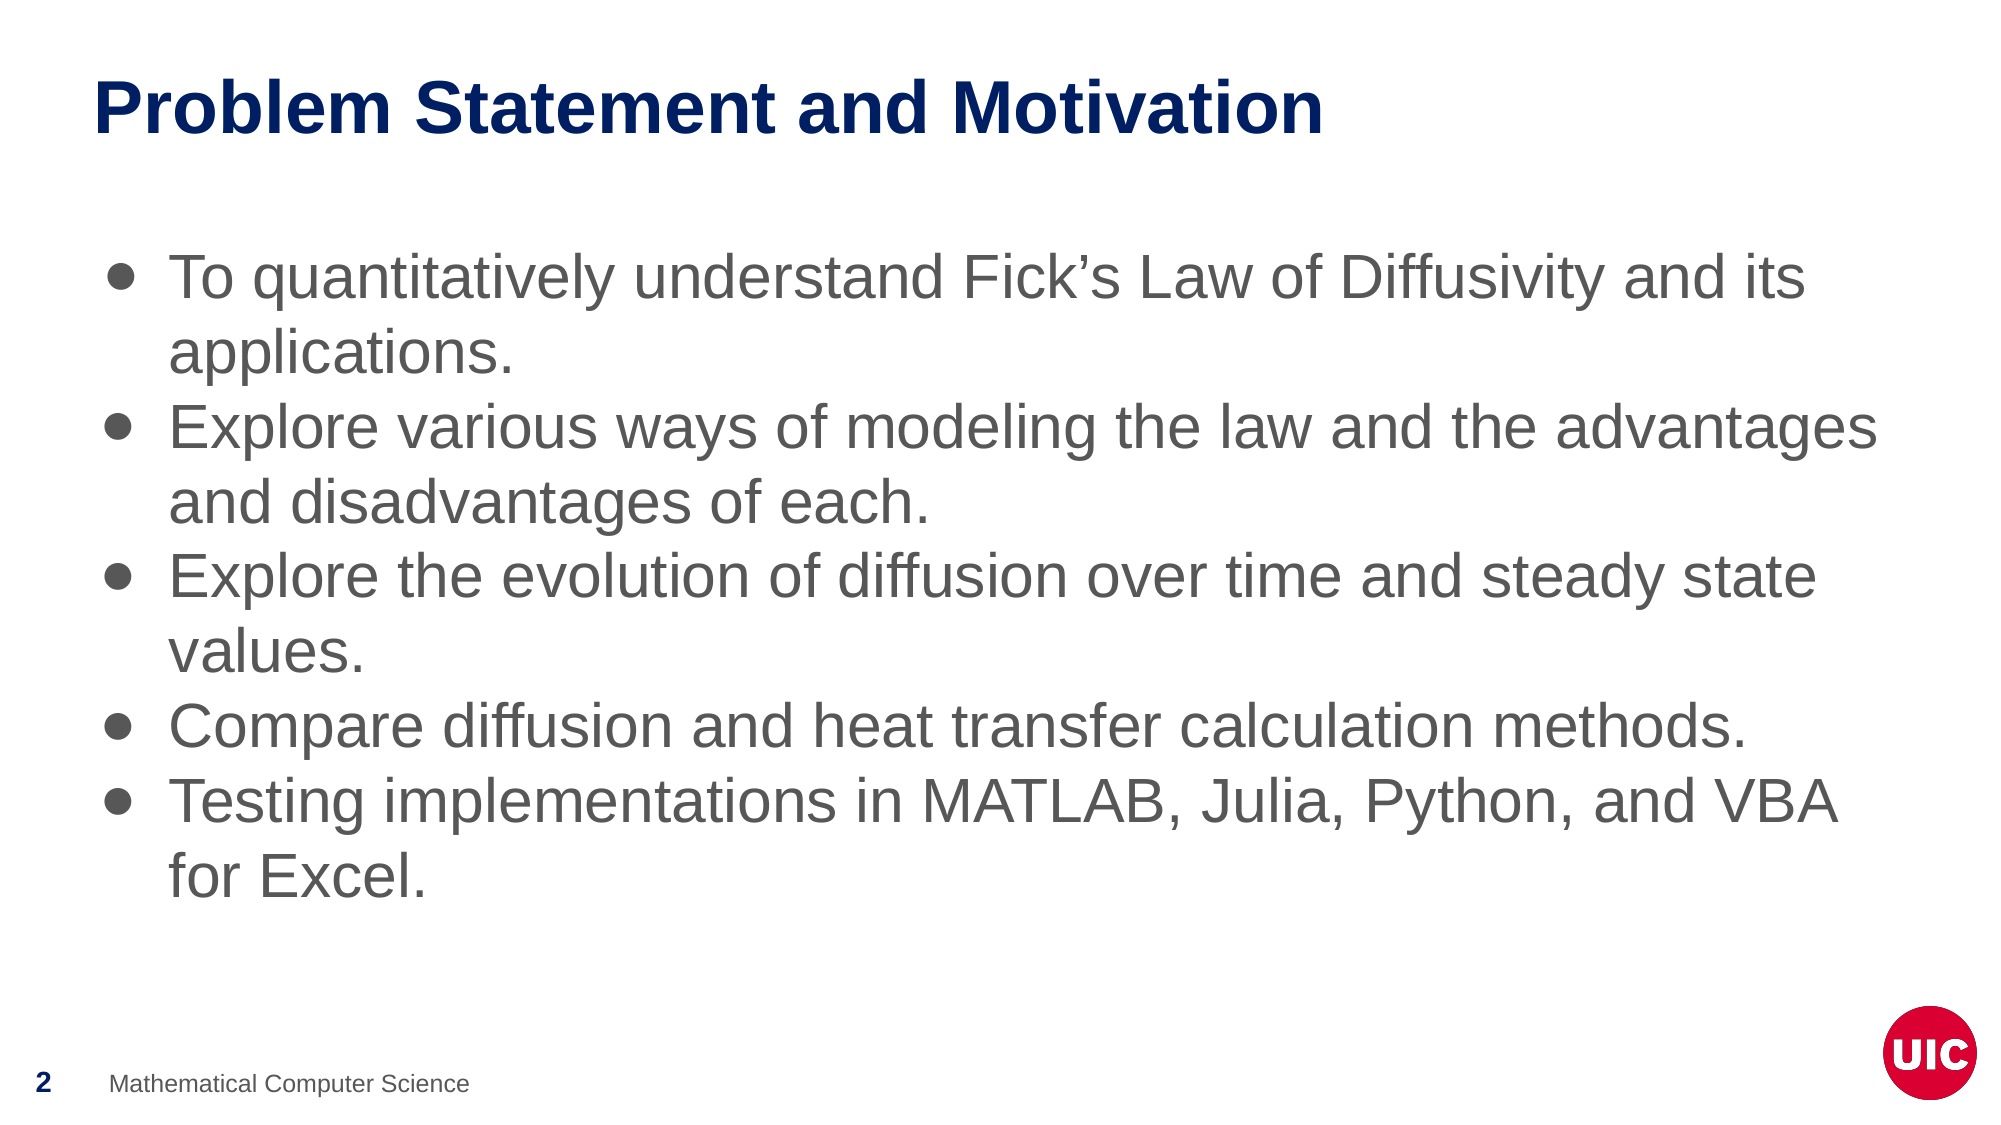

# Problem Statement and Motivation
To quantitatively understand Fick’s Law of Diffusivity and its applications.
Explore various ways of modeling the law and the advantages and disadvantages of each.
Explore the evolution of diffusion over time and steady state values.
Compare diffusion and heat transfer calculation methods.
Testing implementations in MATLAB, Julia, Python, and VBA for Excel.
Mathematical Computer Science